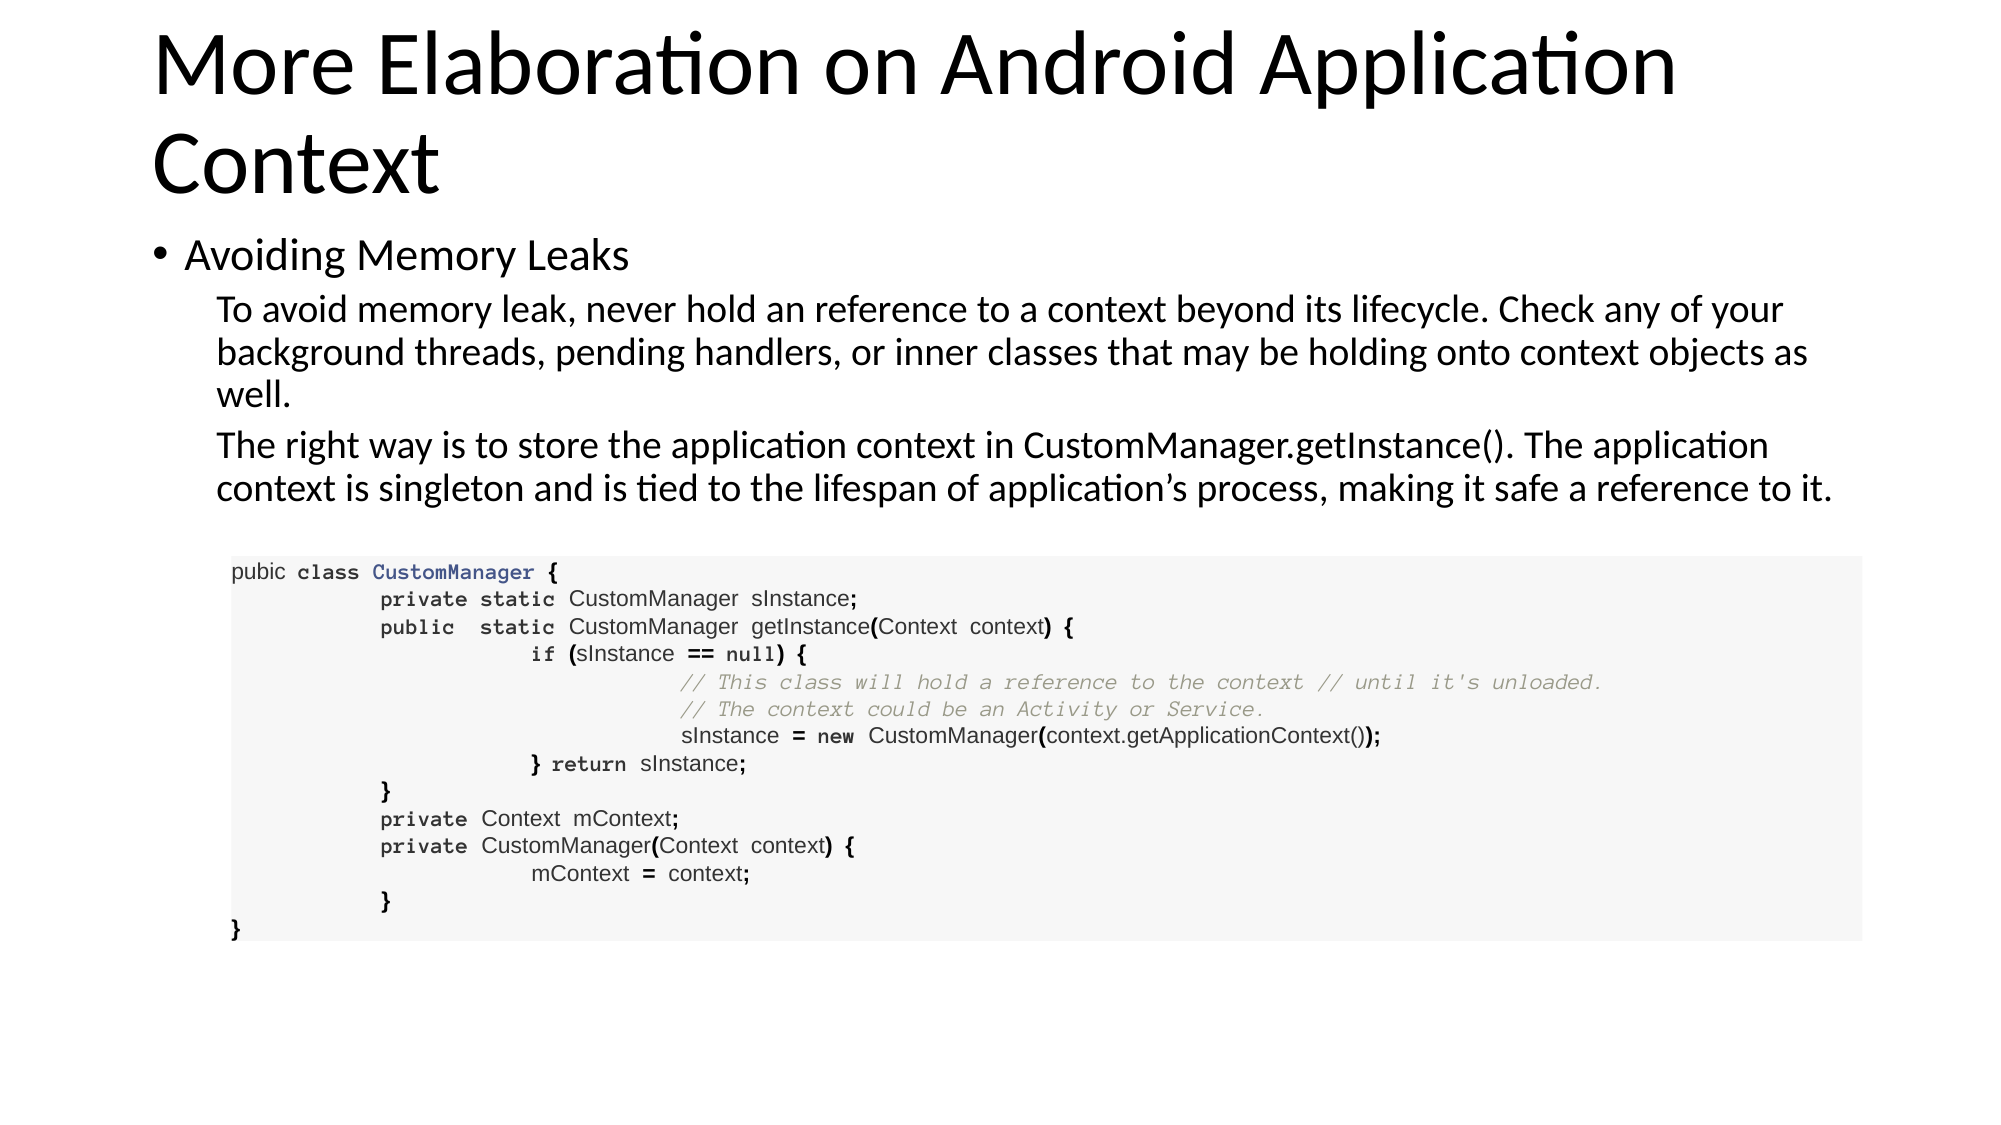

# More Elaboration on Android Application Context
Avoiding Memory Leaks
To avoid memory leak, never hold an reference to a context beyond its lifecycle. Check any of your background threads, pending handlers, or inner classes that may be holding onto context objects as well.
The right way is to store the application context in CustomManager.getInstance(). The application context is singleton and is tied to the lifespan of application’s process, making it safe a reference to it.
pubic class CustomManager {
	private static CustomManager sInstance;
	public  static CustomManager getInstance(Context context) {
		if (sInstance == null) {
			// This class will hold a reference to the context // until it's unloaded.
			// The context could be an Activity or Service.
			sInstance = new CustomManager(context.getApplicationContext());
		} return sInstance;
	}
	private Context mContext;
	private CustomManager(Context context) {
		mContext = context;
	}
}